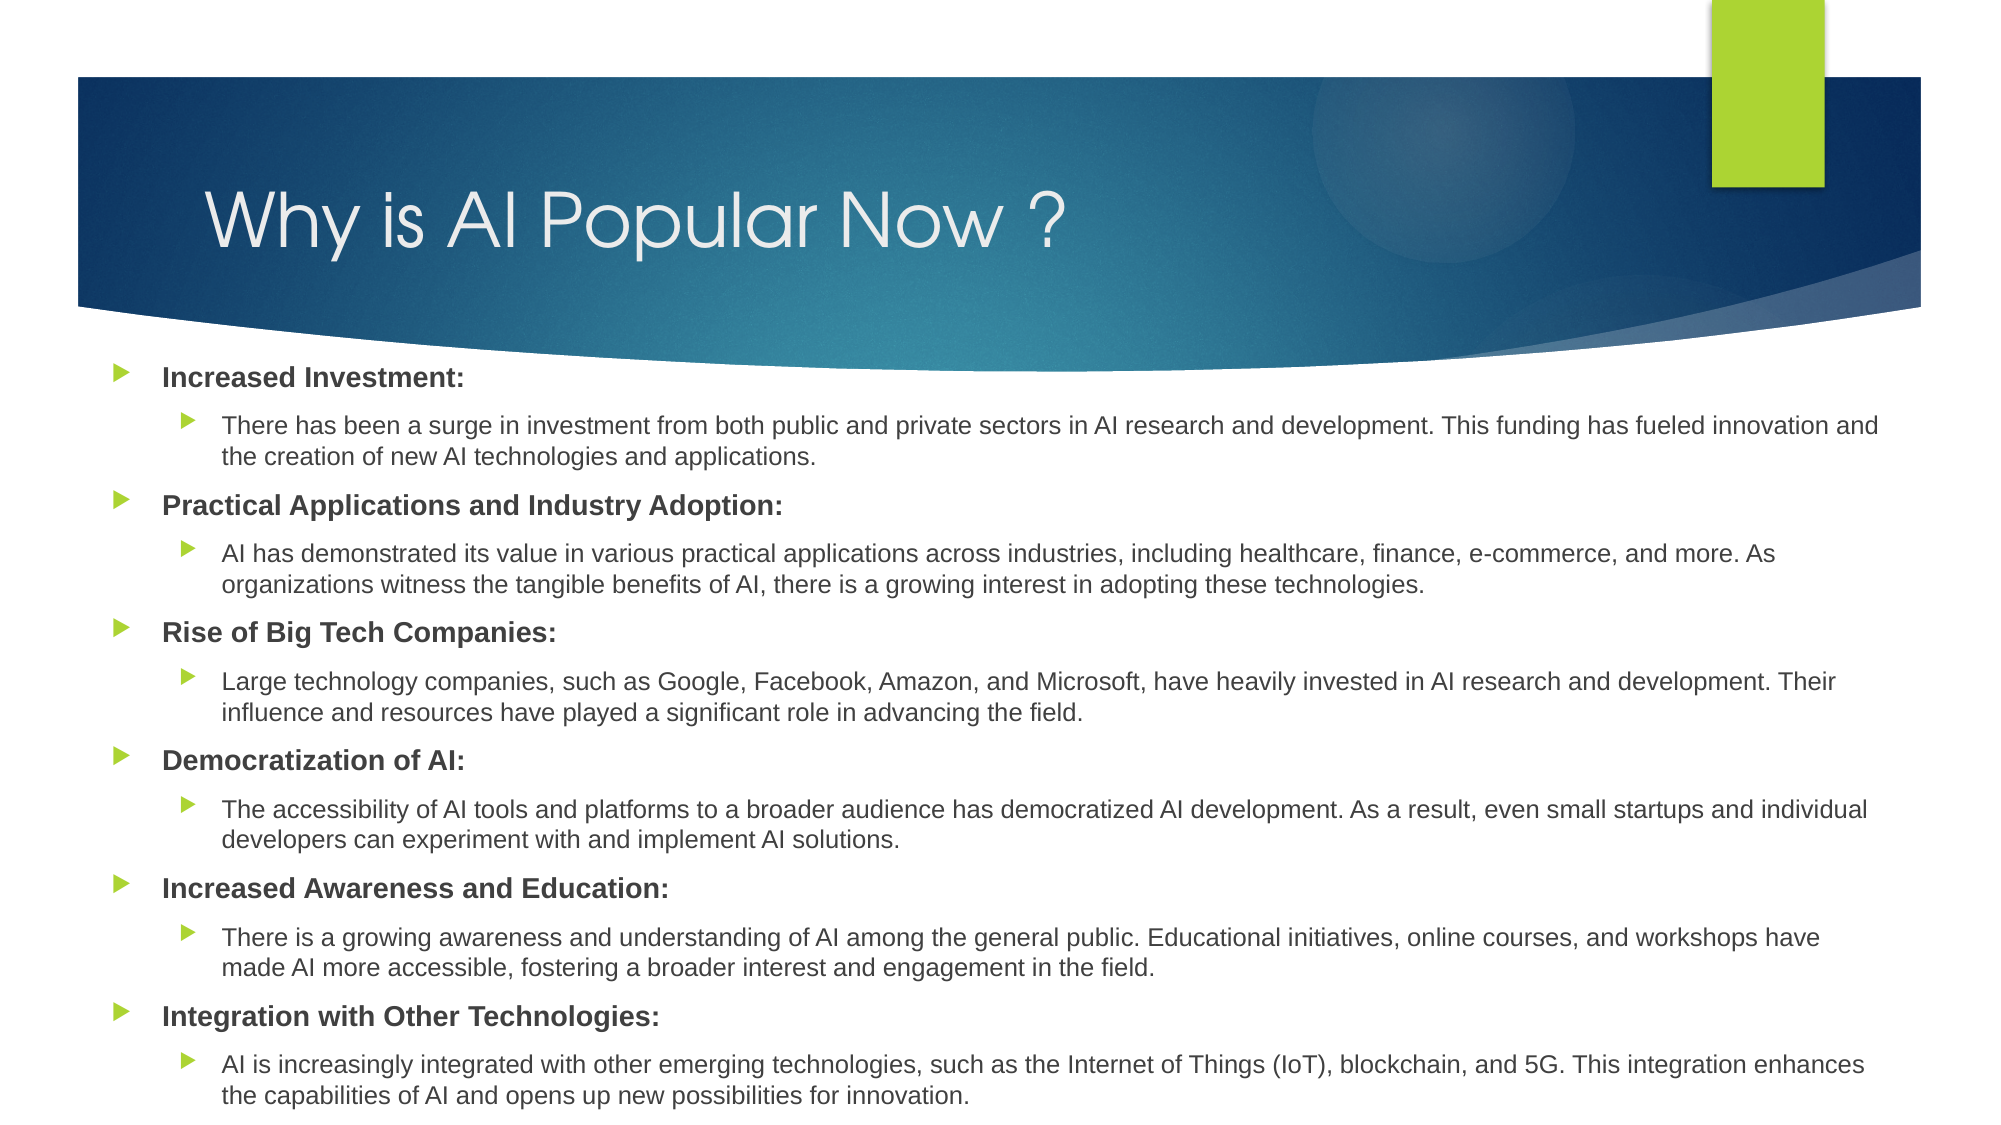

# Why is AI Popular Now ?
Increased Investment:
There has been a surge in investment from both public and private sectors in AI research and development. This funding has fueled innovation and the creation of new AI technologies and applications.
Practical Applications and Industry Adoption:
AI has demonstrated its value in various practical applications across industries, including healthcare, finance, e-commerce, and more. As organizations witness the tangible benefits of AI, there is a growing interest in adopting these technologies.
Rise of Big Tech Companies:
Large technology companies, such as Google, Facebook, Amazon, and Microsoft, have heavily invested in AI research and development. Their influence and resources have played a significant role in advancing the field.
Democratization of AI:
The accessibility of AI tools and platforms to a broader audience has democratized AI development. As a result, even small startups and individual developers can experiment with and implement AI solutions.
Increased Awareness and Education:
There is a growing awareness and understanding of AI among the general public. Educational initiatives, online courses, and workshops have made AI more accessible, fostering a broader interest and engagement in the field.
Integration with Other Technologies:
AI is increasingly integrated with other emerging technologies, such as the Internet of Things (IoT), blockchain, and 5G. This integration enhances the capabilities of AI and opens up new possibilities for innovation.